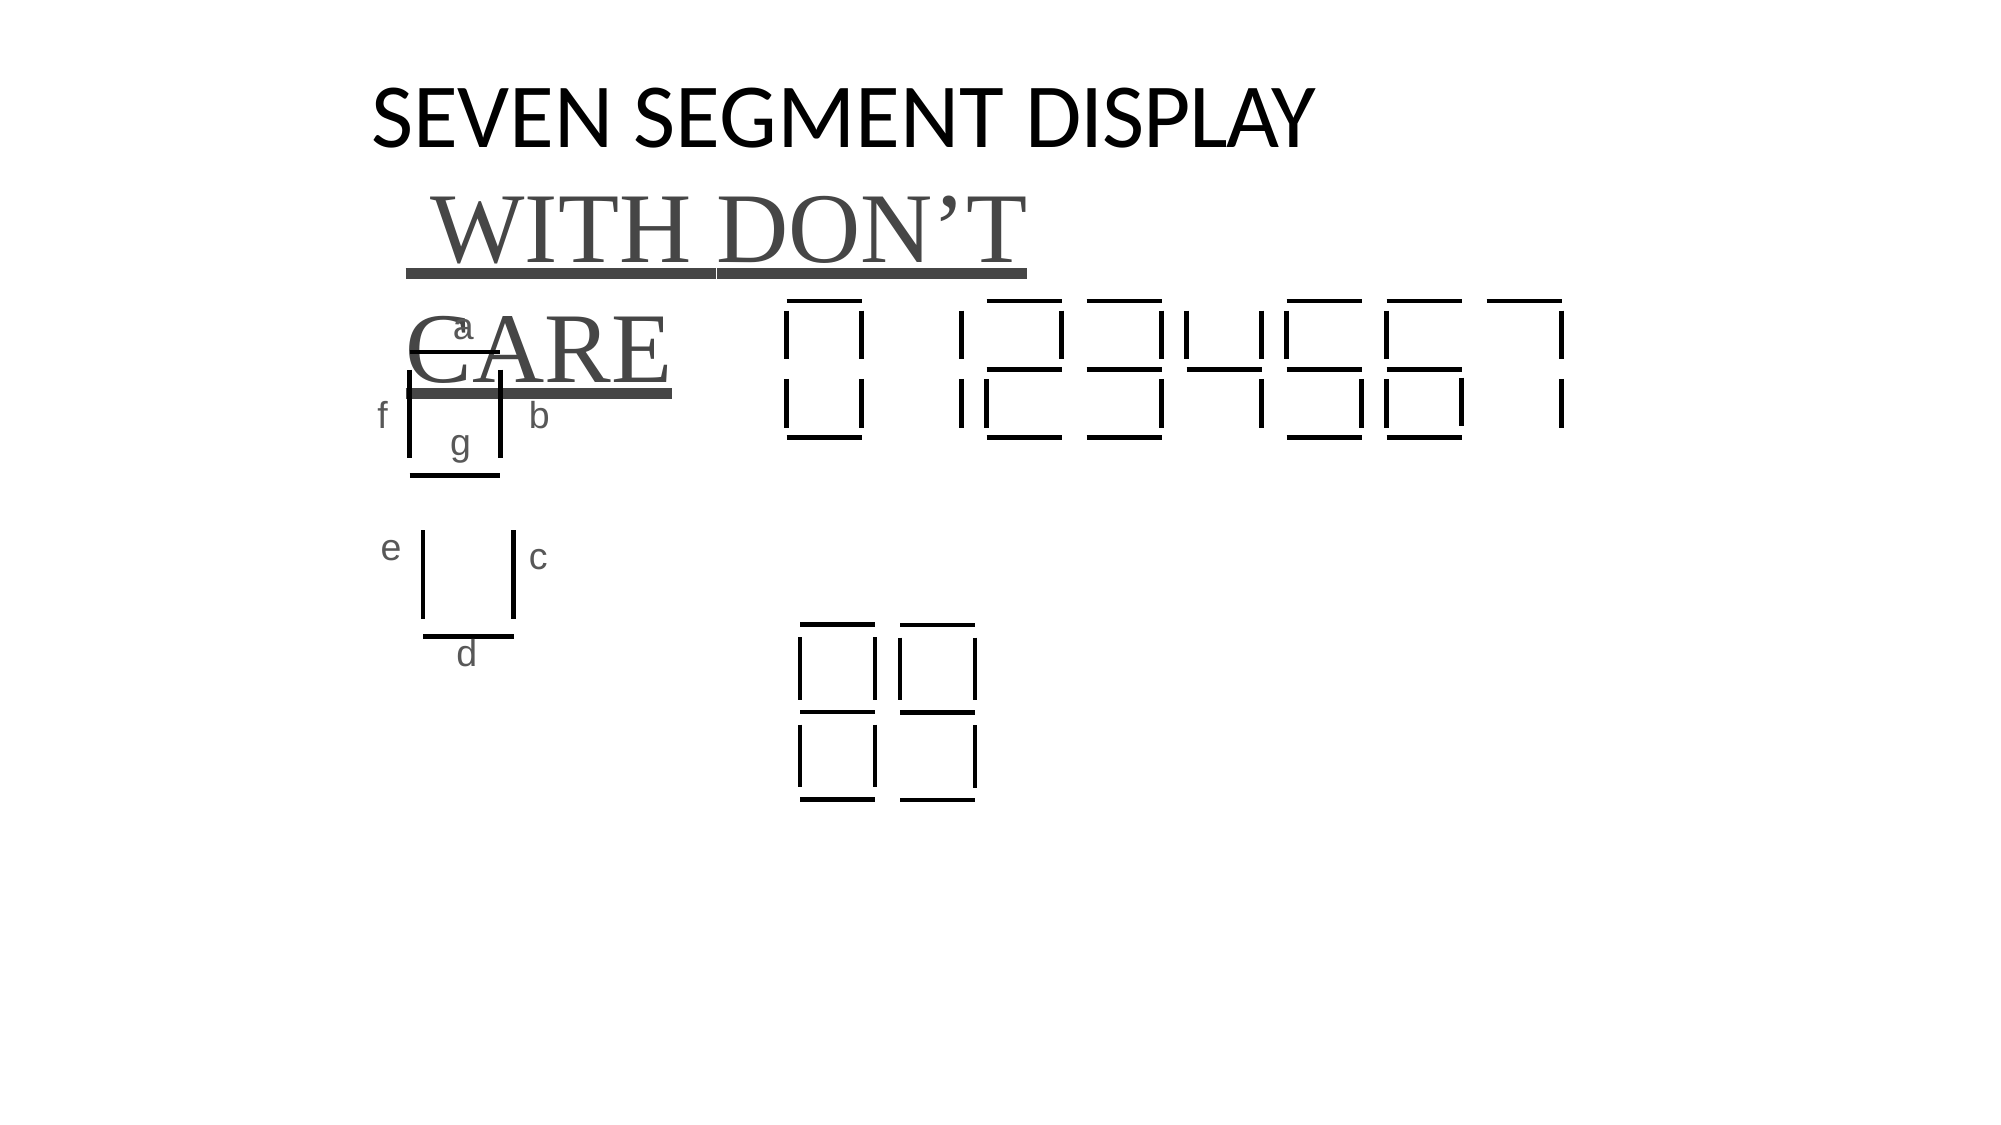

# SEVEN SEGMENT DISPLAY
 WITH DON’T CARE
a

f
b
g
e
c

d